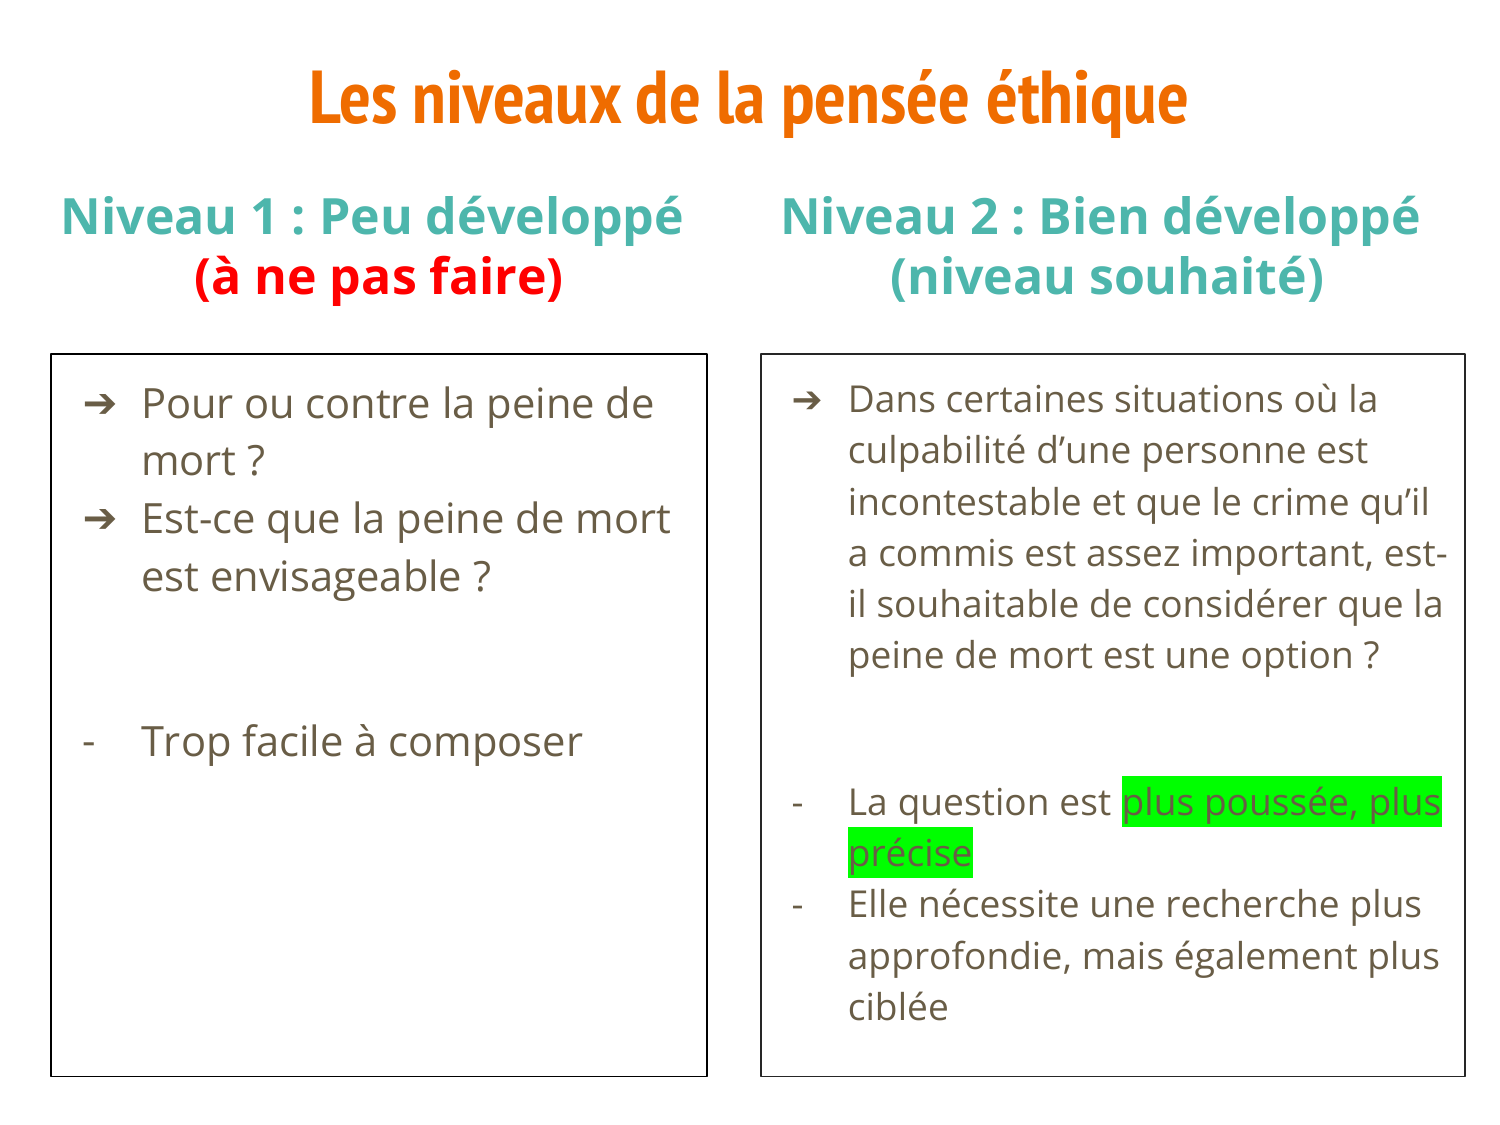

# Les niveaux de la pensée éthique
Niveau 1 : Peu développé
(à ne pas faire)
Niveau 2 : Bien développé
(niveau souhaité)
Dans certaines situations où la culpabilité d’une personne est incontestable et que le crime qu’il a commis est assez important, est-il souhaitable de considérer que la peine de mort est une option ?

La question est plus poussée, plus précise
Elle nécessite une recherche plus approfondie, mais également plus ciblée
Pour ou contre la peine de mort ?
Est-ce que la peine de mort est envisageable ?

Trop facile à composer